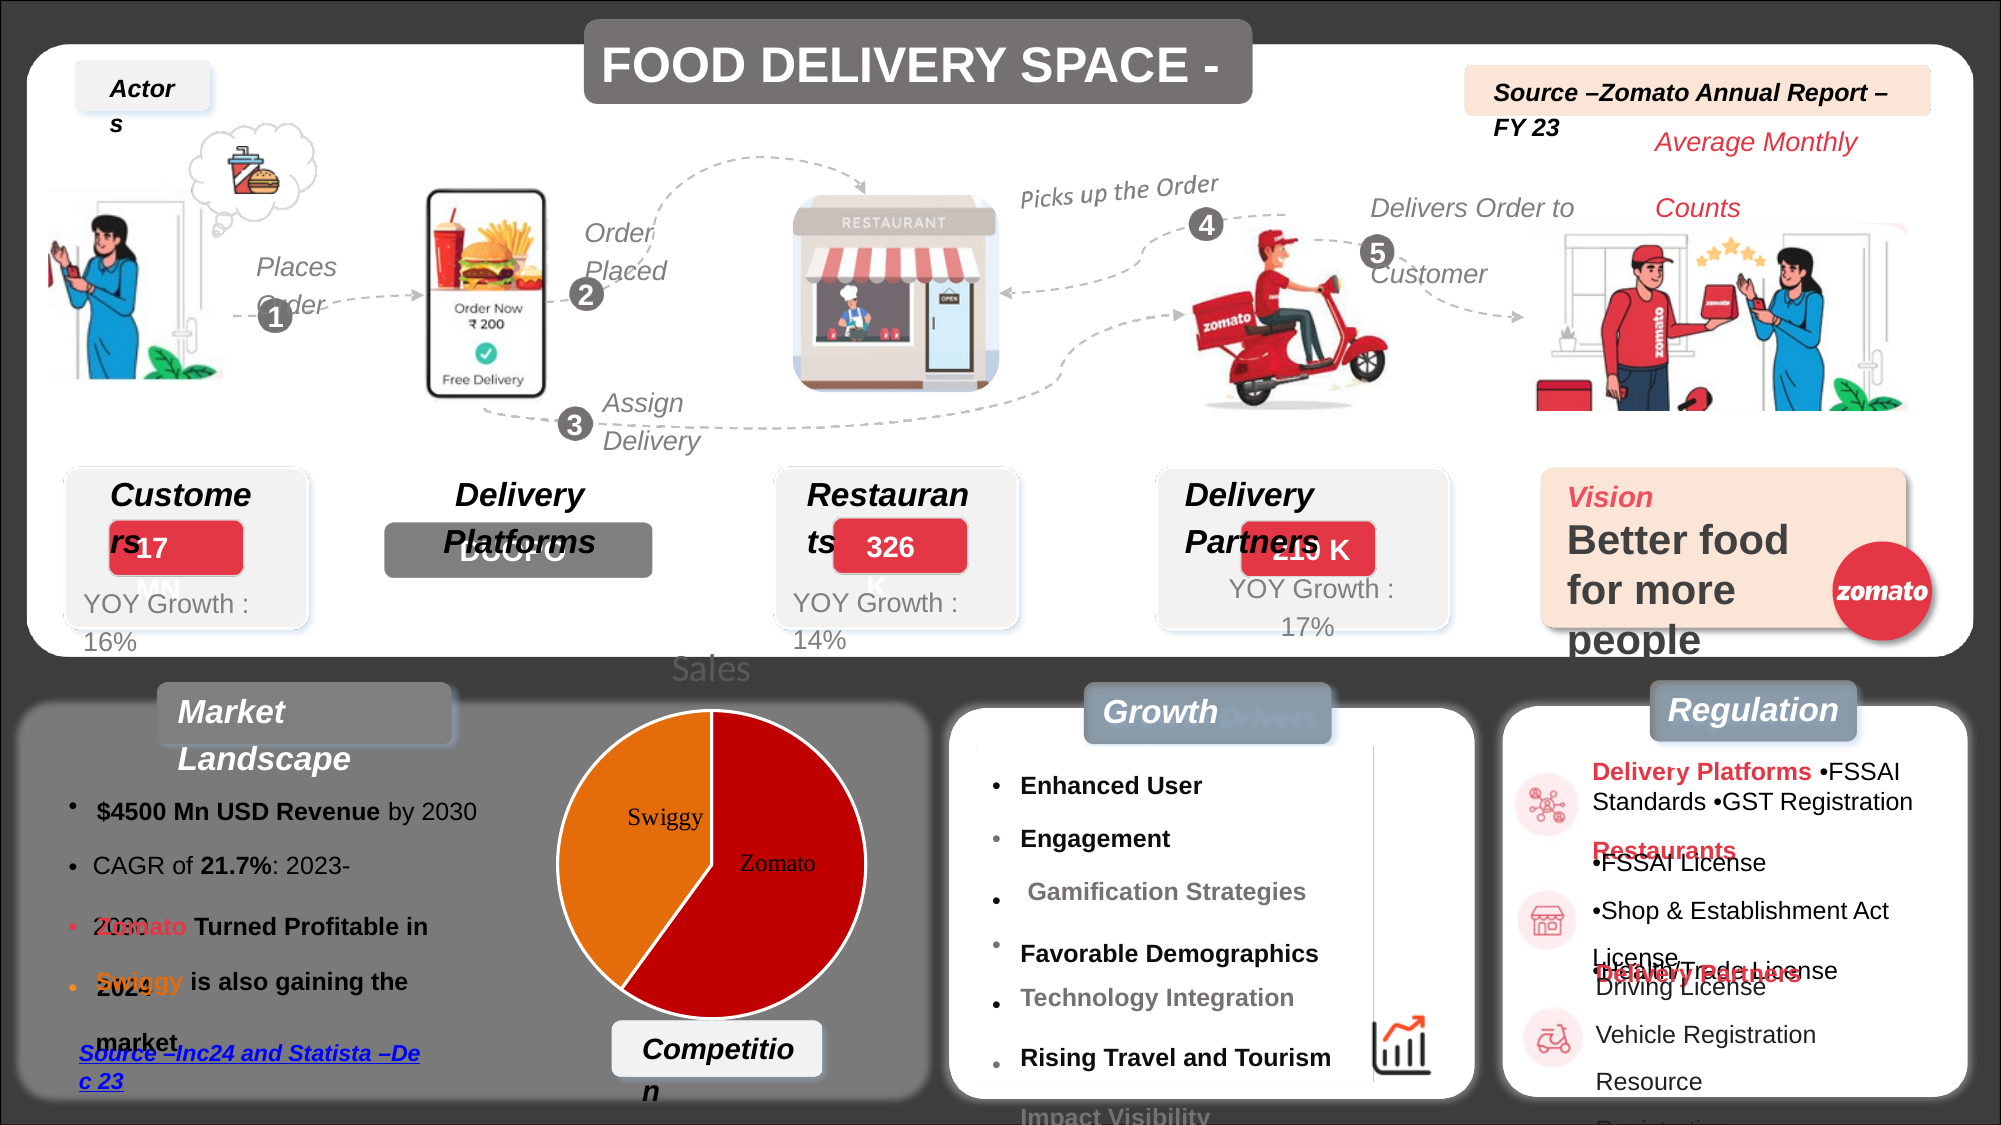

FOOD DELIVERY SPACE -INDIA

Actors
Source –Zomato Annual Report –FY 23
Average Monthly Counts

Delivers Order to Customer

4

Order Placed

5

Places Order

2

1

Assign Delivery
3

Customers
Delivery Platforms
Restaurants
Delivery Partners

Vision
Better food for more people

326 K

17 MN
210 K
YOY Growth : 17%
DUOPOLY

YOY Growth : 14%
YOY Growth : 16%

### Chart:

| Category | Sales |
|---|---|
| 1st Qtr | 60.0 |
| 2nd Qtr | 40.0 |

Regulations

Market Landscape
Growth Drivers

Enhanced User Engagement
 Gamification Strategies
Favorable Demographics
Technology Integration
Rising Travel and Tourism
Impact Visibility
• •
•
•
• •
Delivery Platforms •FSSAI Standards •GST Registration
Restaurants
•FSSAI License
•Shop & Establishment Act License
•Health/Trade License
• • • •
$4500 Mn USD Revenue by 2030

CAGR of 21.7%: 2023-2030
Zomato Turned Profitable in  2024

Delivery Partners
Driving License
Vehicle Registration
Resource Registration

Swiggy is also gaining the market

Competition
Source –Inc24 and Statista –Dec 23